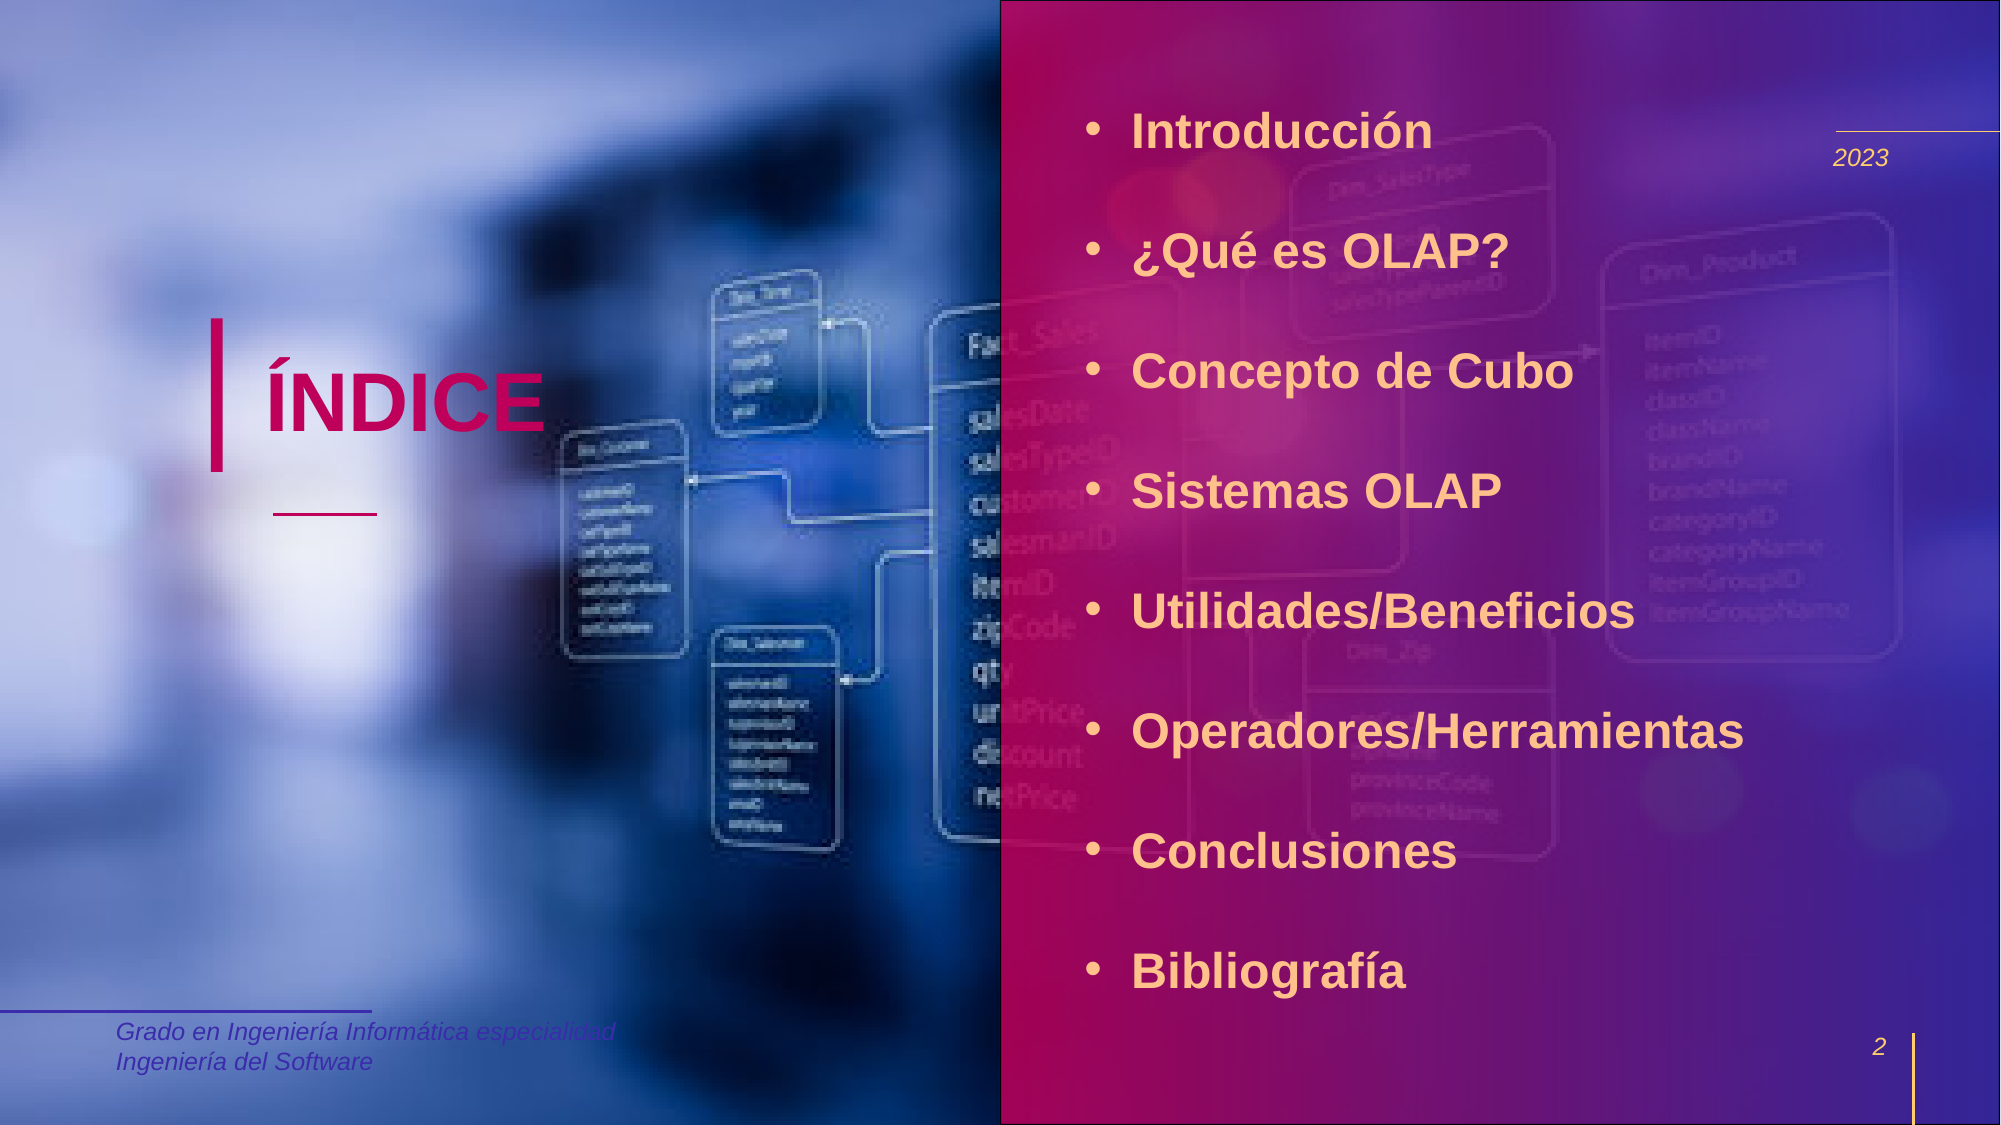

Introducción

¿Qué es OLAP?

Concepto de Cubo

Sistemas OLAP

Utilidades/Beneficios

Operadores/Herramientas

Conclusiones

Bibliografía
2023
# ÍNDICE
Grado en Ingeniería Informática especialidad Ingeniería del Software
2